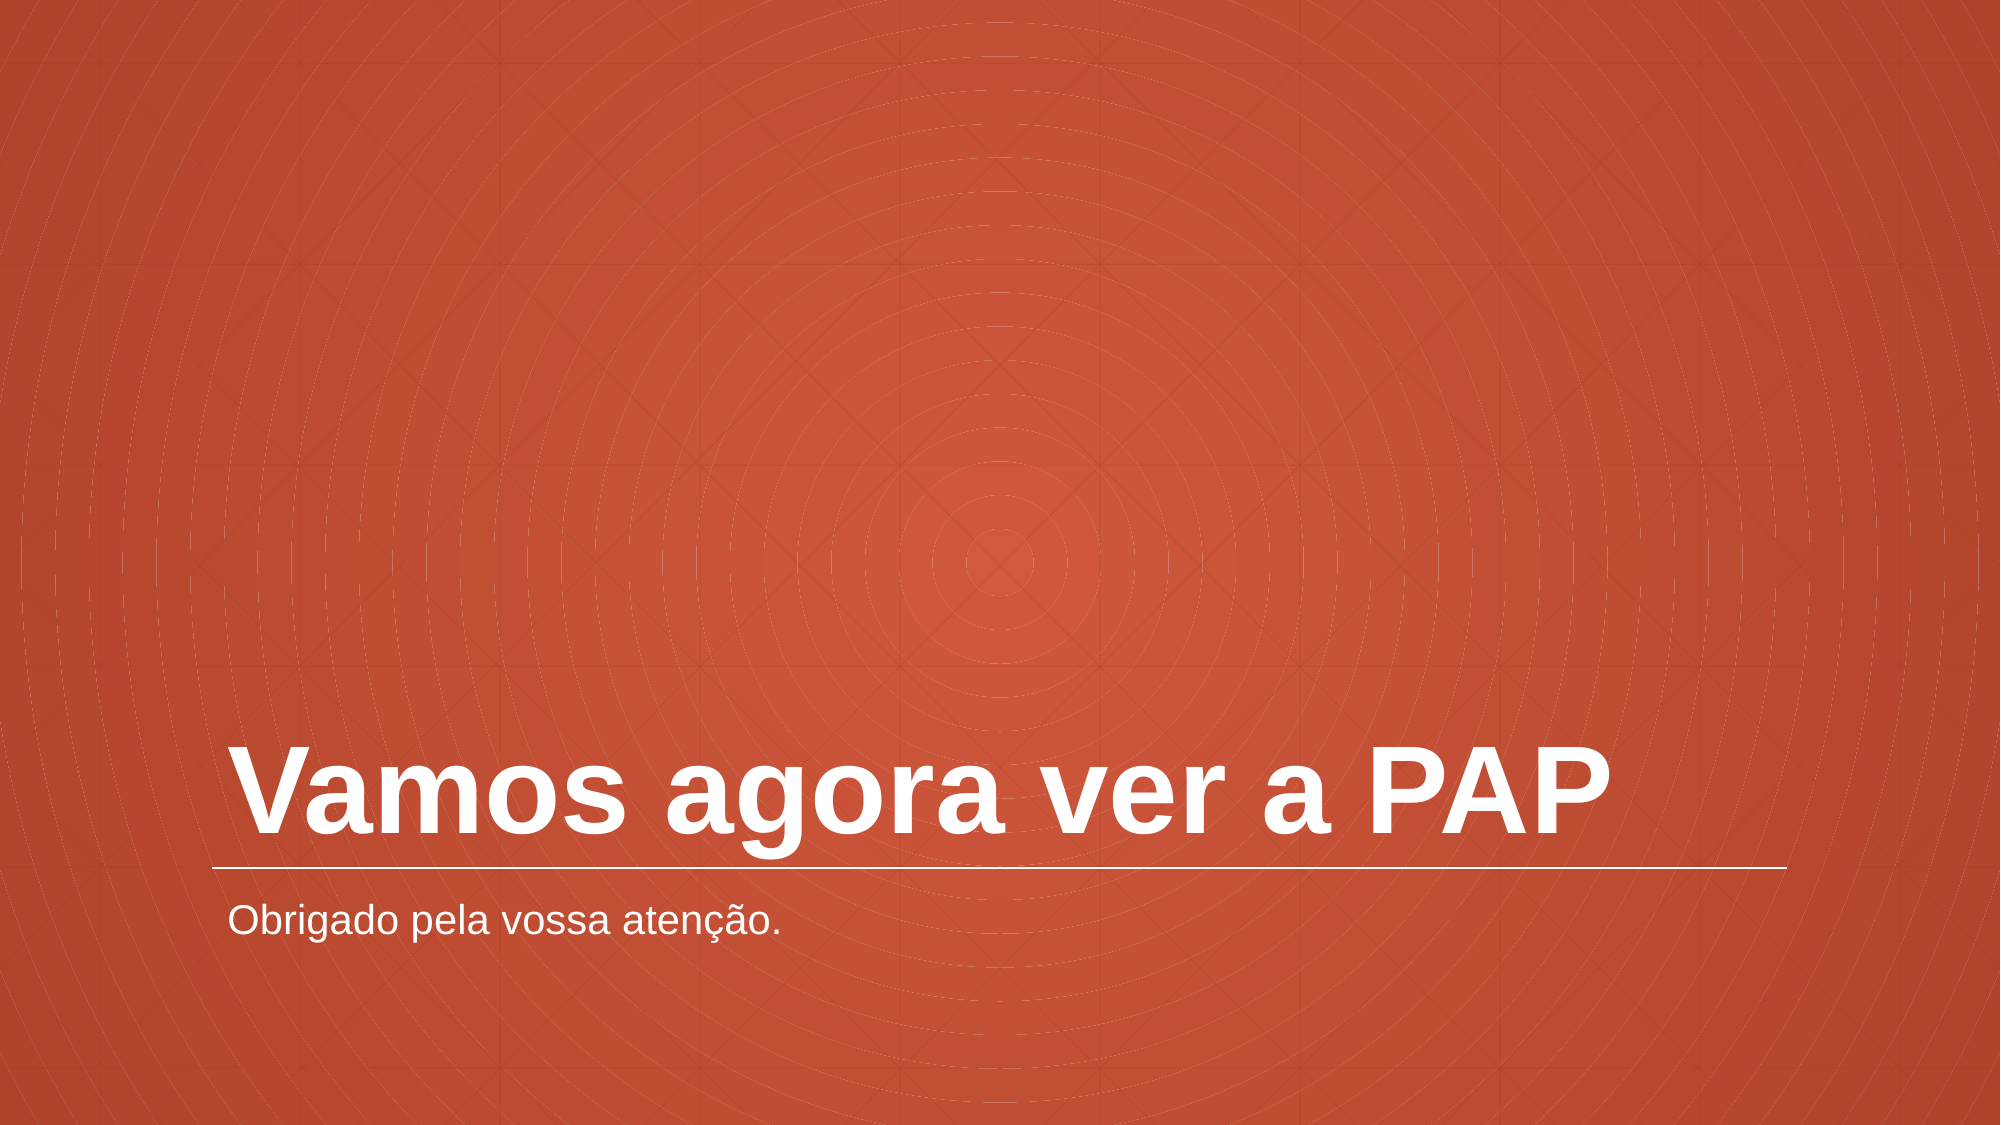

# Vamos agora ver a PAP
Obrigado pela vossa atenção.